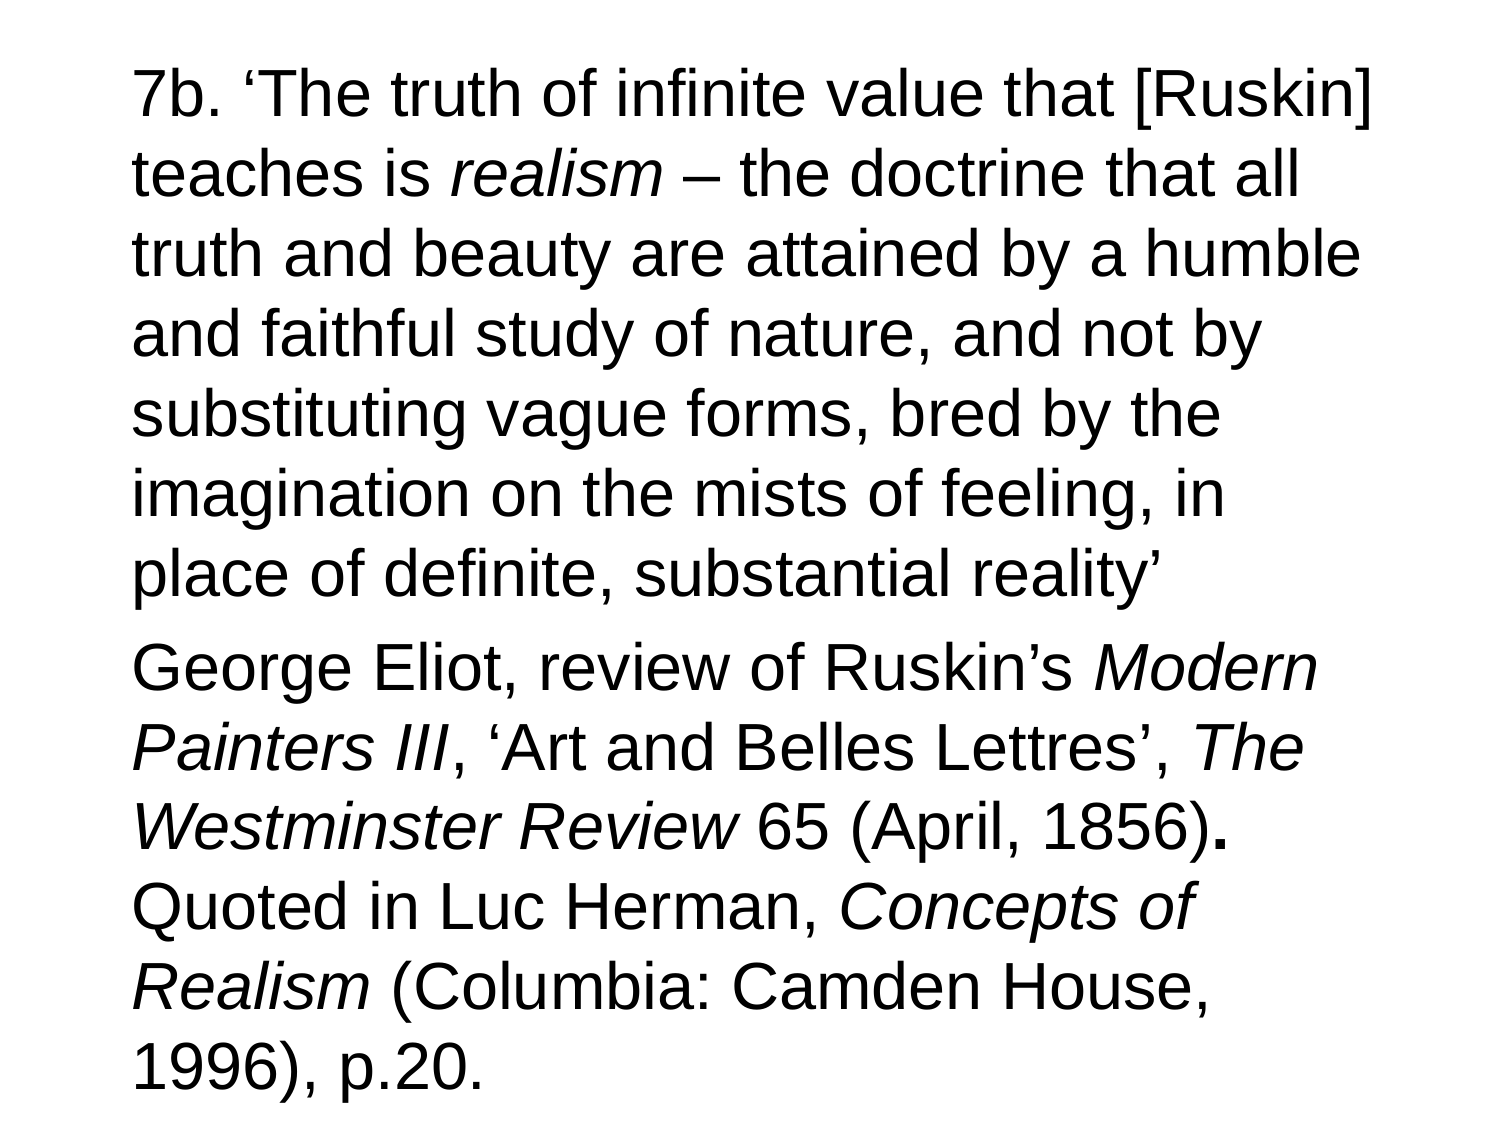

7b. ‘The truth of infinite value that [Ruskin] teaches is realism – the doctrine that all truth and beauty are attained by a humble and faithful study of nature, and not by substituting vague forms, bred by the imagination on the mists of feeling, in place of definite, substantial reality’
George Eliot, review of Ruskin’s Modern Painters III, ‘Art and Belles Lettres’, The Westminster Review 65 (April, 1856). Quoted in Luc Herman, Concepts of Realism (Columbia: Camden House, 1996), p.20.

#